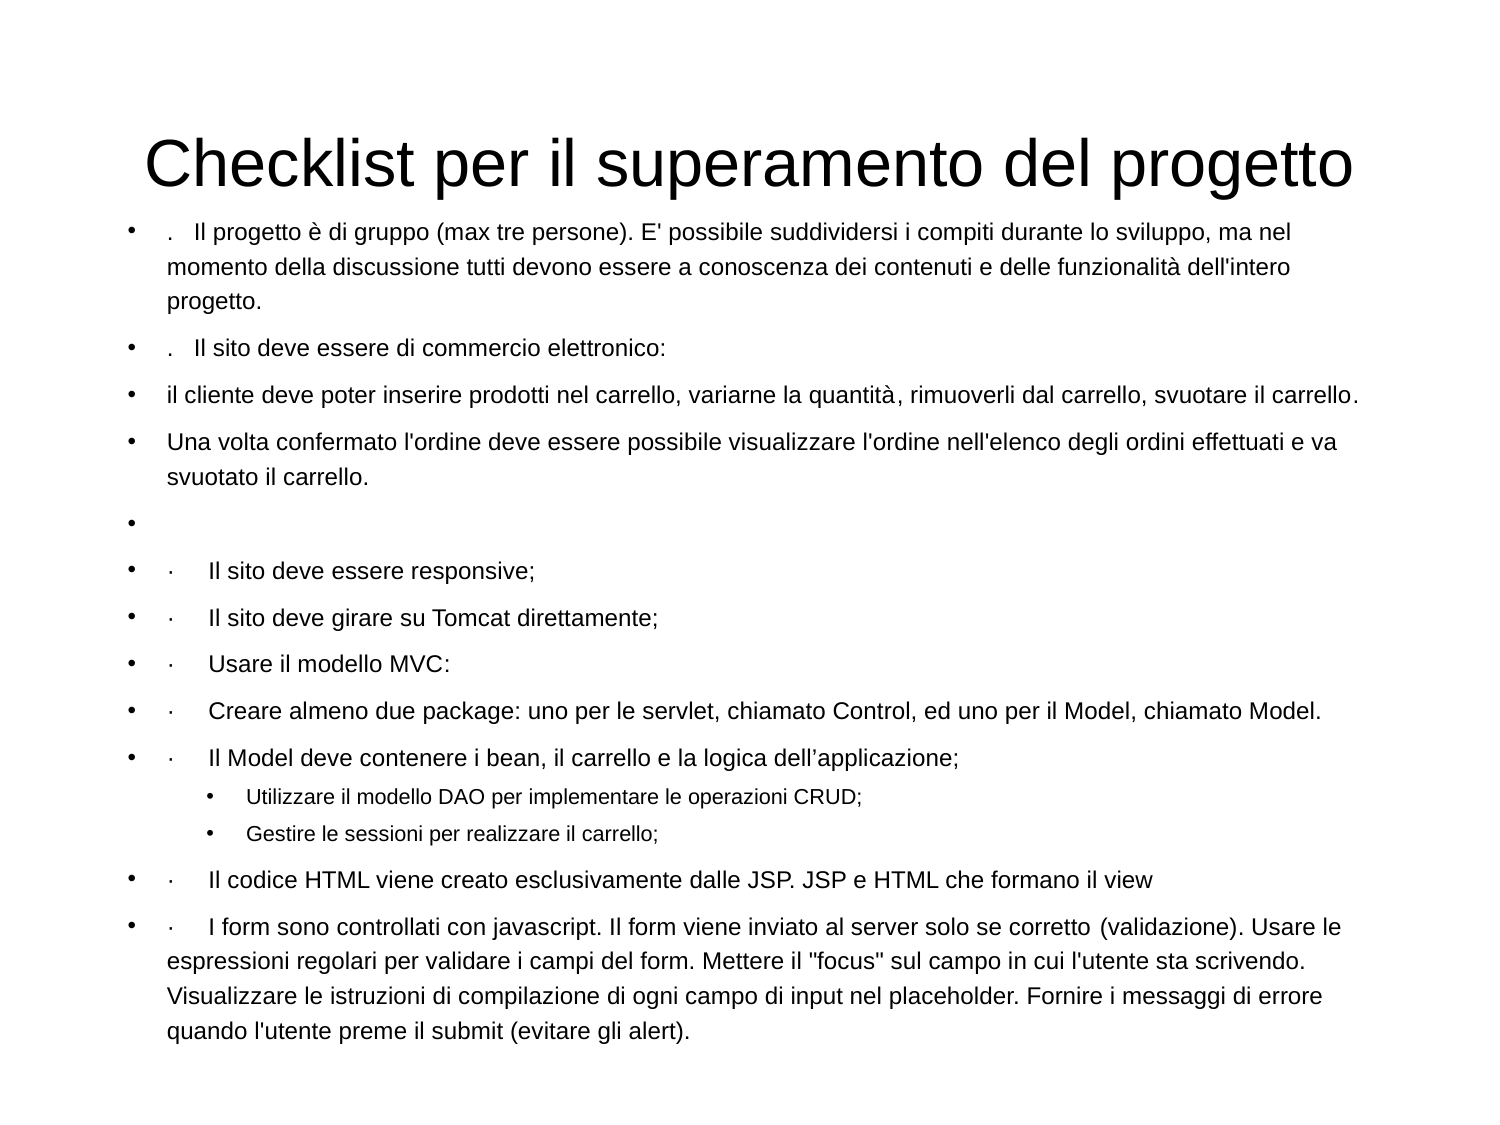

# Checklist per il superamento del progetto
.   Il progetto è di gruppo (max tre persone). E' possibile suddividersi i compiti durante lo sviluppo, ma nel momento della discussione tutti devono essere a conoscenza dei contenuti e delle funzionalità dell'intero progetto.
.   Il sito deve essere di commercio elettronico:
il cliente deve poter inserire prodotti nel carrello, variarne la quantità, rimuoverli dal carrello, svuotare il carrello.
Una volta confermato l'ordine deve essere possibile visualizzare l'ordine nell'elenco degli ordini effettuati e va svuotato il carrello.

·     Il sito deve essere responsive;
·     Il sito deve girare su Tomcat direttamente;
·     Usare il modello MVC:
·     Creare almeno due package: uno per le servlet, chiamato Control, ed uno per il Model, chiamato Model.
·     Il Model deve contenere i bean, il carrello e la logica dell’applicazione;
Utilizzare il modello DAO per implementare le operazioni CRUD;
Gestire le sessioni per realizzare il carrello;
·     Il codice HTML viene creato esclusivamente dalle JSP. JSP e HTML che formano il view
·     I form sono controllati con javascript. Il form viene inviato al server solo se corretto (validazione). Usare le espressioni regolari per validare i campi del form. Mettere il "focus" sul campo in cui l'utente sta scrivendo. Visualizzare le istruzioni di compilazione di ogni campo di input nel placeholder. Fornire i messaggi di errore quando l'utente preme il submit (evitare gli alert).